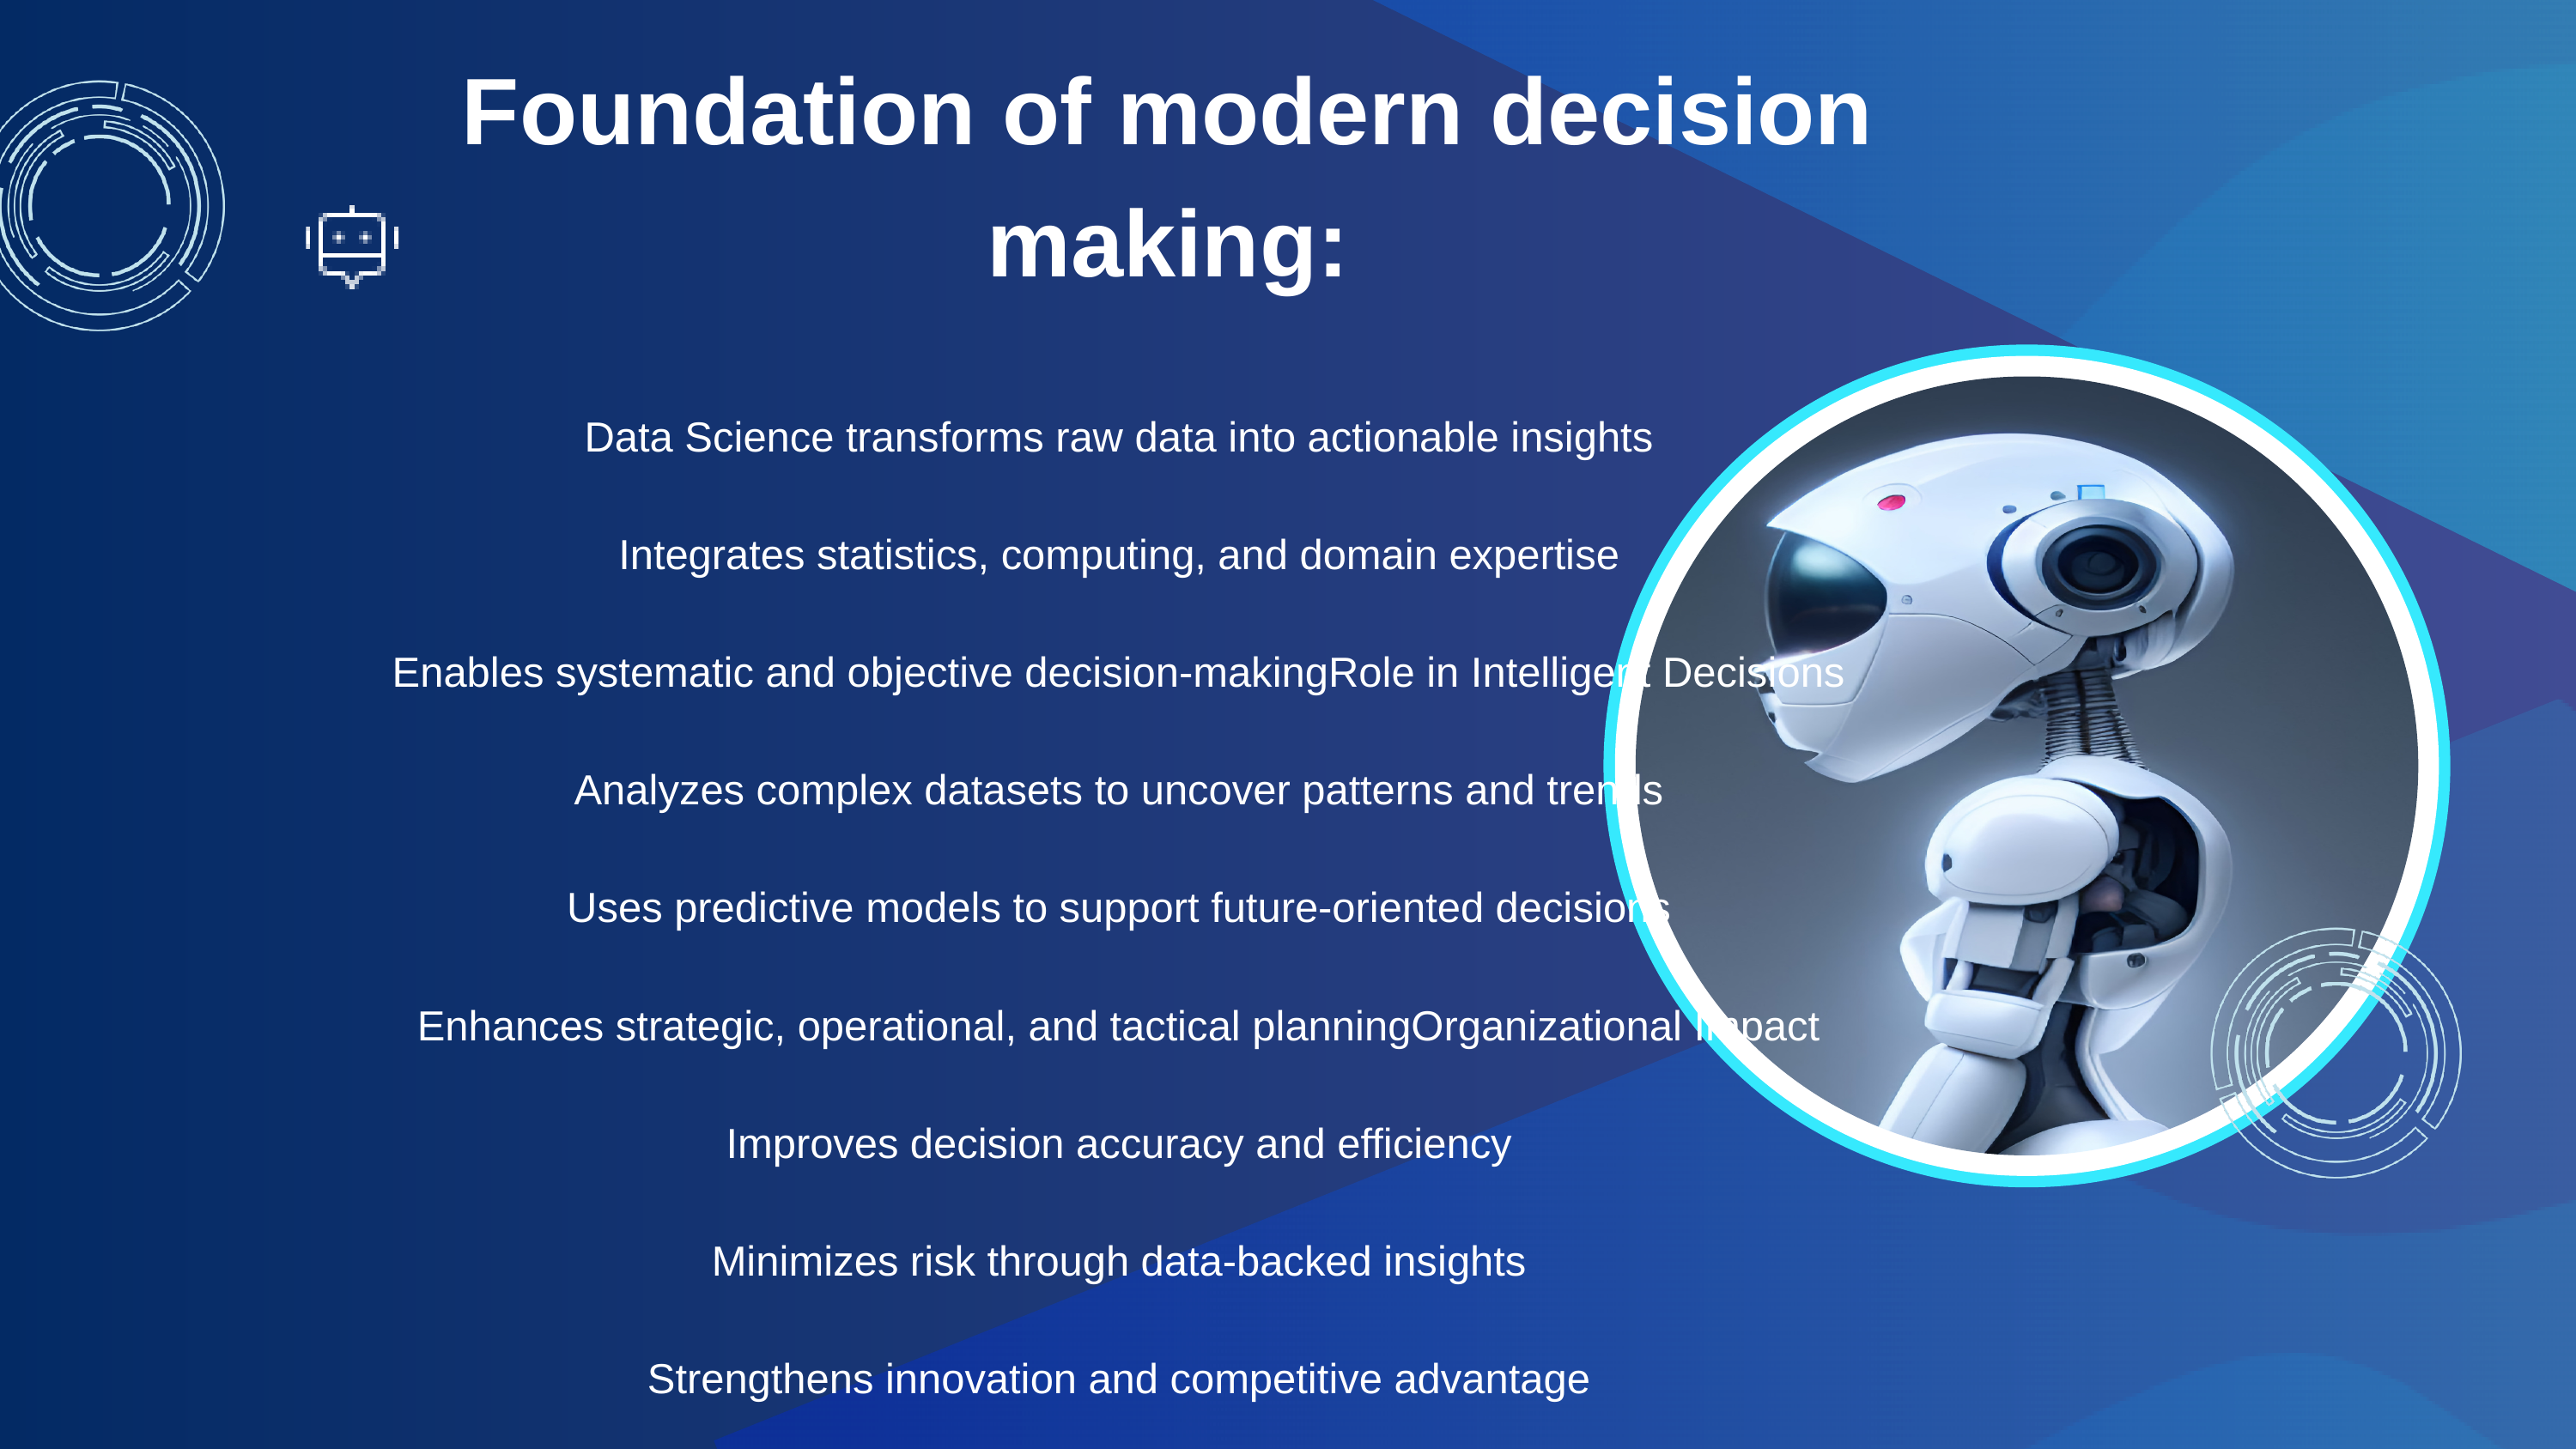

Foundation of modern decision making:

Data Science transforms raw data into actionable insights

Integrates statistics, computing, and domain expertise

Enables systematic and objective decision-makingRole in Intelligent Decisions

Analyzes complex datasets to uncover patterns and trends

Uses predictive models to support future-oriented decisions

Enhances strategic, operational, and tactical planningOrganizational Impact

Improves decision accuracy and efficiency

Minimizes risk through data-backed insights

Strengthens innovation and competitive advantage